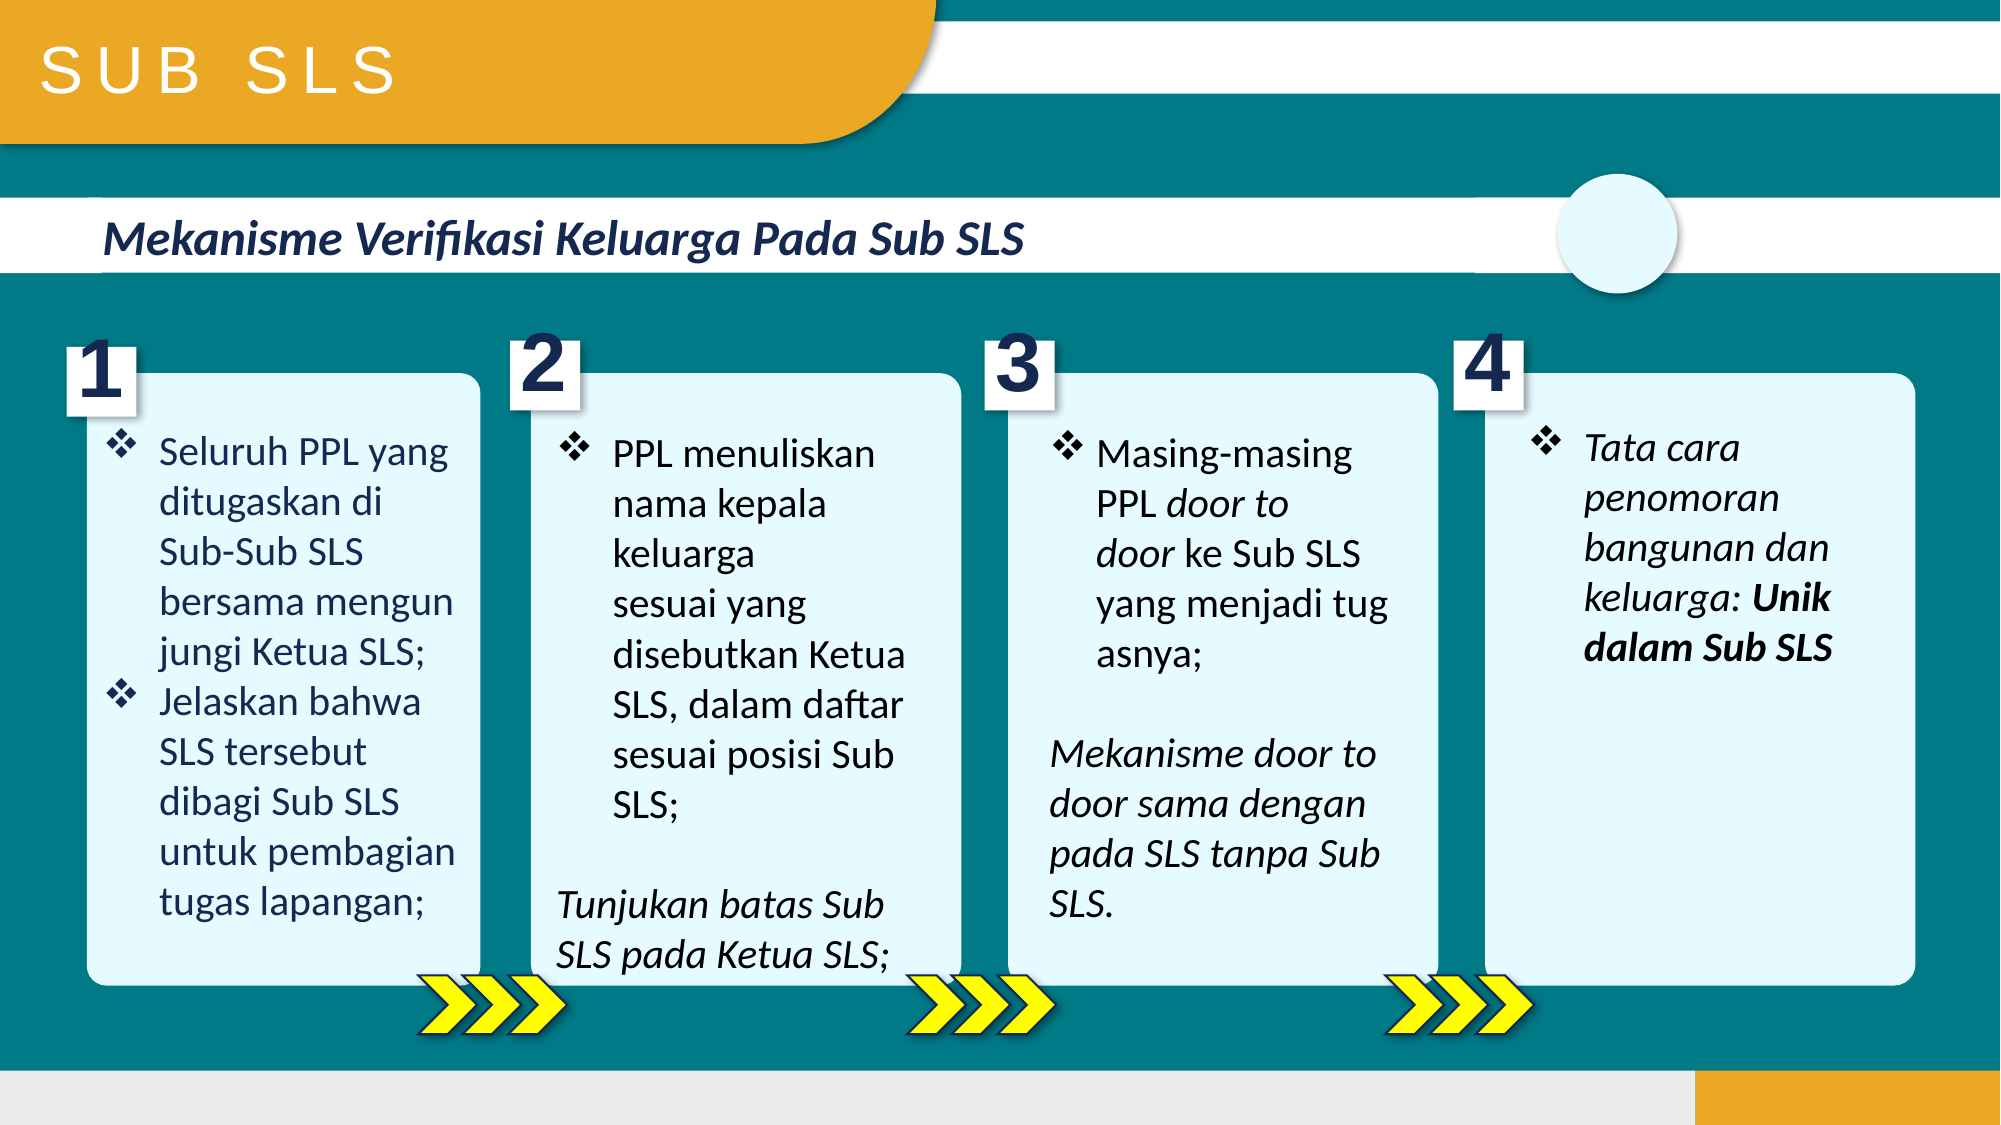

SUB SLS

lihat Suplemen halaman ….

Mekanisme Verifikasi Keluarga Pada Sub SLS

2
3
4
1

Tata cara penomoran bangunan dan keluarga: Unik dalam Sub SLS
Seluruh PPL yang ditugaskan di Sub-Sub SLS bersama mengunjungi Ketua SLS;
Jelaskan bahwa SLS tersebut dibagi Sub SLS untuk pembagian tugas lapangan;
Masing-masing PPL door to door ke Sub SLS yang menjadi tugasnya;

Mekanisme door to door sama dengan pada SLS tanpa Sub SLS.
PPL menuliskan nama kepala keluarga sesuai yang disebutkan Ketua SLS, dalam daftar sesuai posisi Sub SLS;

Tunjukan batas Sub SLS pada Ketua SLS;

18